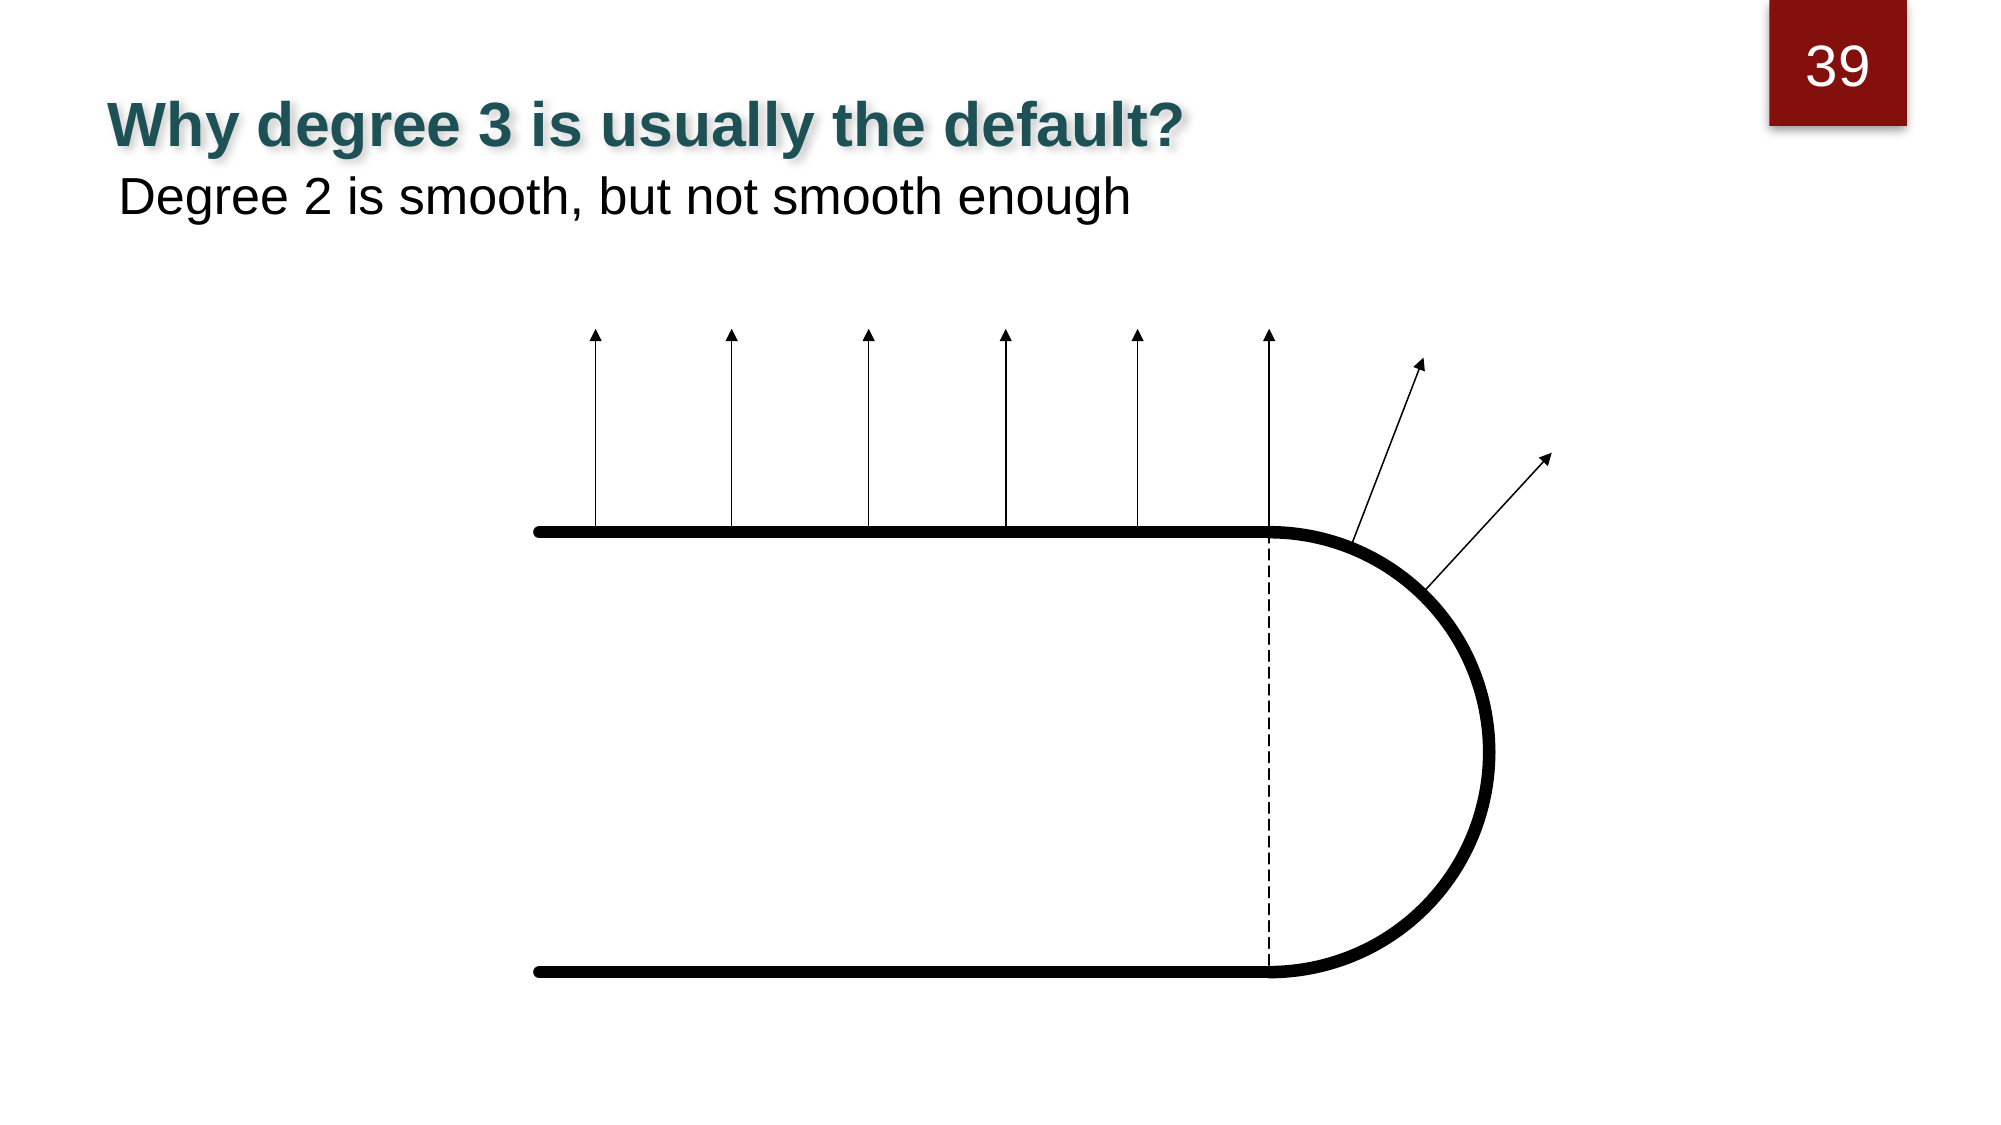

39
Why degree 3 is usually the default?
Degree 2 is smooth, but not smooth enough